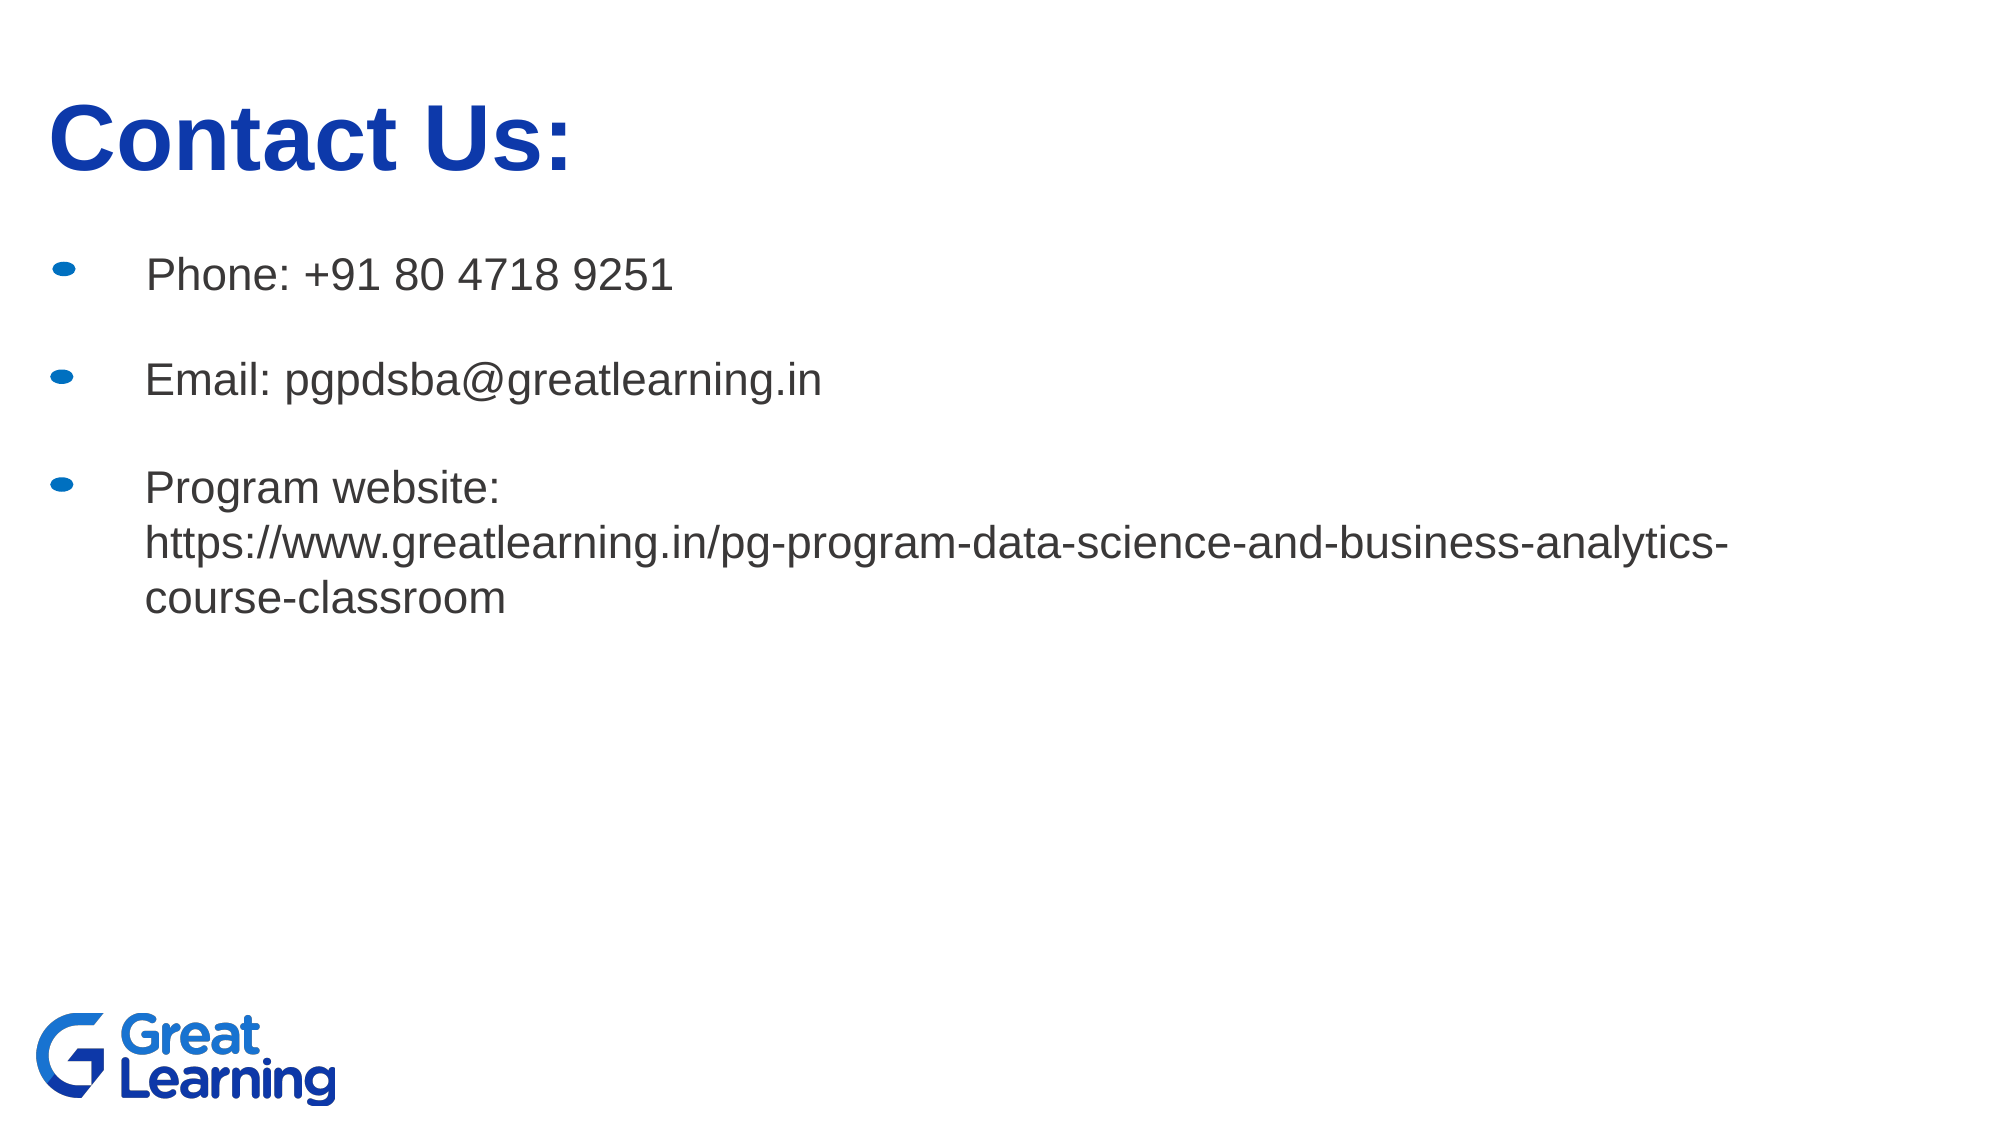

Contact Us:
Phone: +91 80 4718 9251

Email: pgpdsba@greatlearning.in

Program website:
https://www.greatlearning.in/pg-program-data-science-and-business-analytics-course-classroom